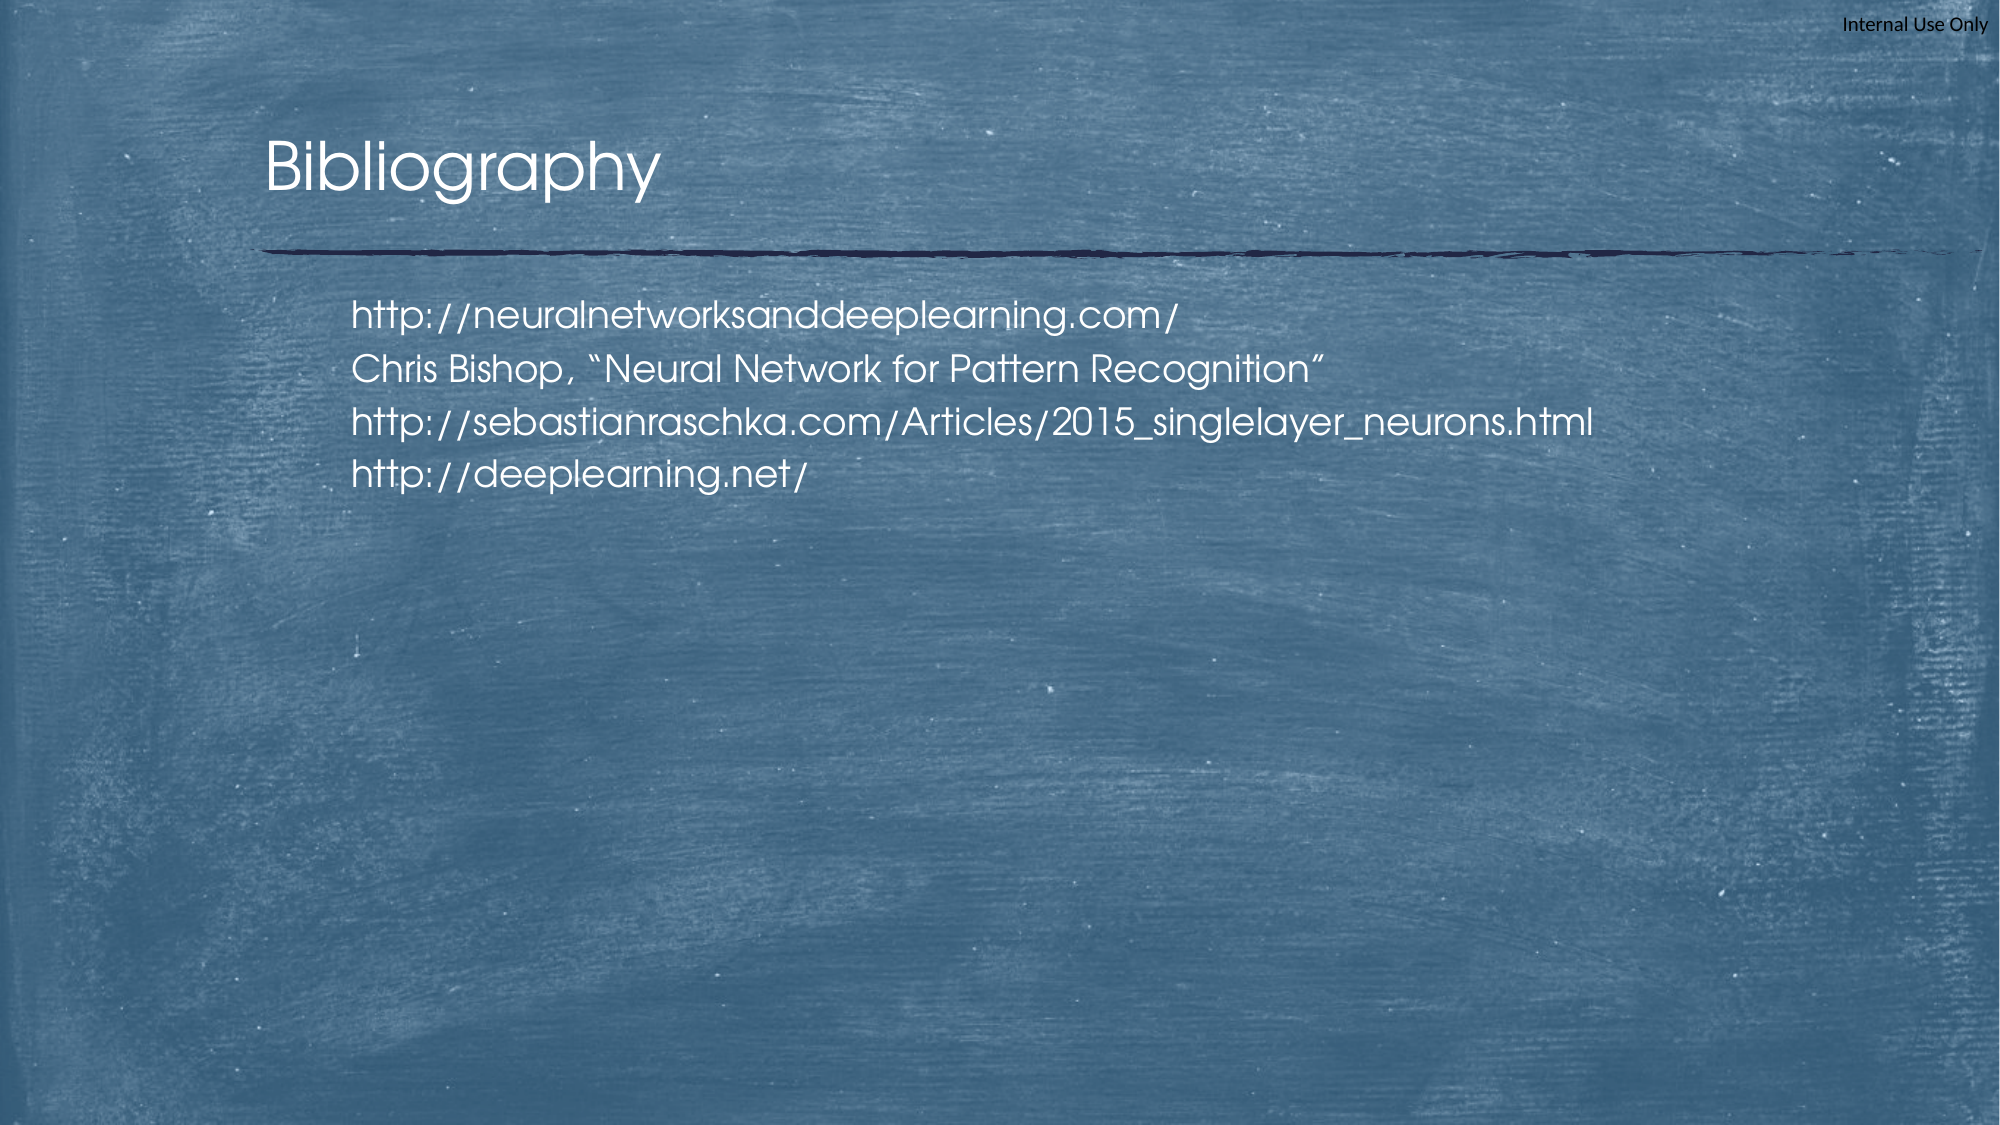

# Bibliography
http://neuralnetworksanddeeplearning.com/
Chris Bishop, “Neural Network for Pattern Recognition”
http://sebastianraschka.com/Articles/2015_singlelayer_neurons.html
http://deeplearning.net/